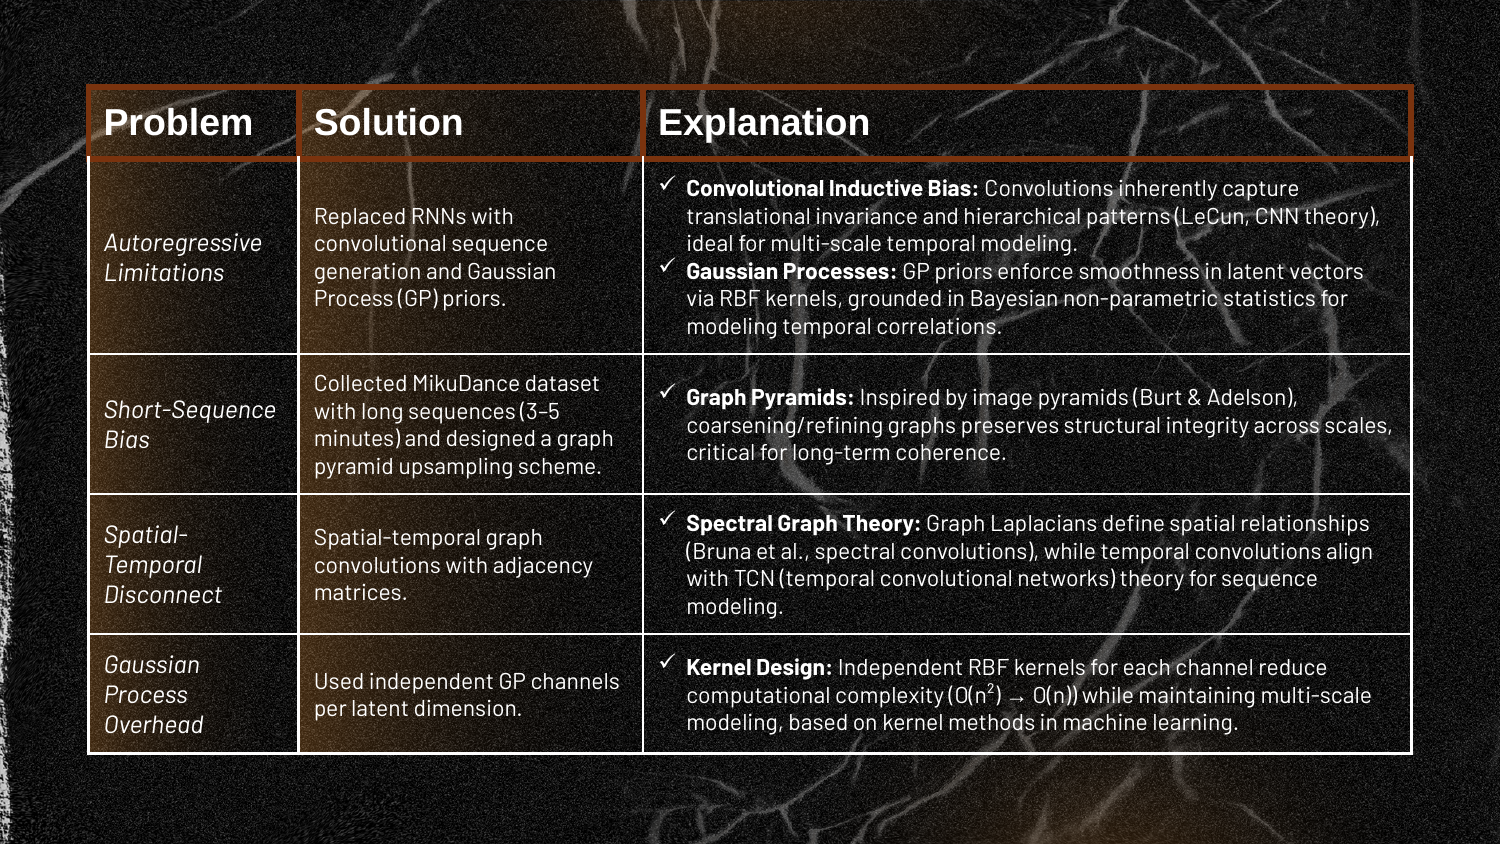

| Problem | Solution | Explanation |
| --- | --- | --- |
| Autoregressive Limitations | Replaced RNNs with convolutional sequence generation and Gaussian Process (GP) priors. | Convolutional Inductive Bias: Convolutions inherently capture translational invariance and hierarchical patterns (LeCun, CNN theory), ideal for multi-scale temporal modeling. Gaussian Processes: GP priors enforce smoothness in latent vectors via RBF kernels, grounded in Bayesian non-parametric statistics for modeling temporal correlations. |
| Short-Sequence Bias | Collected MikuDance dataset with long sequences (3–5 minutes) and designed a graph pyramid upsampling scheme. | Graph Pyramids: Inspired by image pyramids (Burt & Adelson), coarsening/refining graphs preserves structural integrity across scales, critical for long-term coherence. |
| Spatial-Temporal Disconnect | Spatial-temporal graph convolutions with adjacency matrices. | Spectral Graph Theory: Graph Laplacians define spatial relationships (Bruna et al., spectral convolutions), while temporal convolutions align with TCN (temporal convolutional networks) theory for sequence modeling. |
| Gaussian Process Overhead | Used independent GP channels per latent dimension. | Kernel Design: Independent RBF kernels for each channel reduce computational complexity (O(n²) → O(n)) while maintaining multi-scale modeling, based on kernel methods in machine learning. |